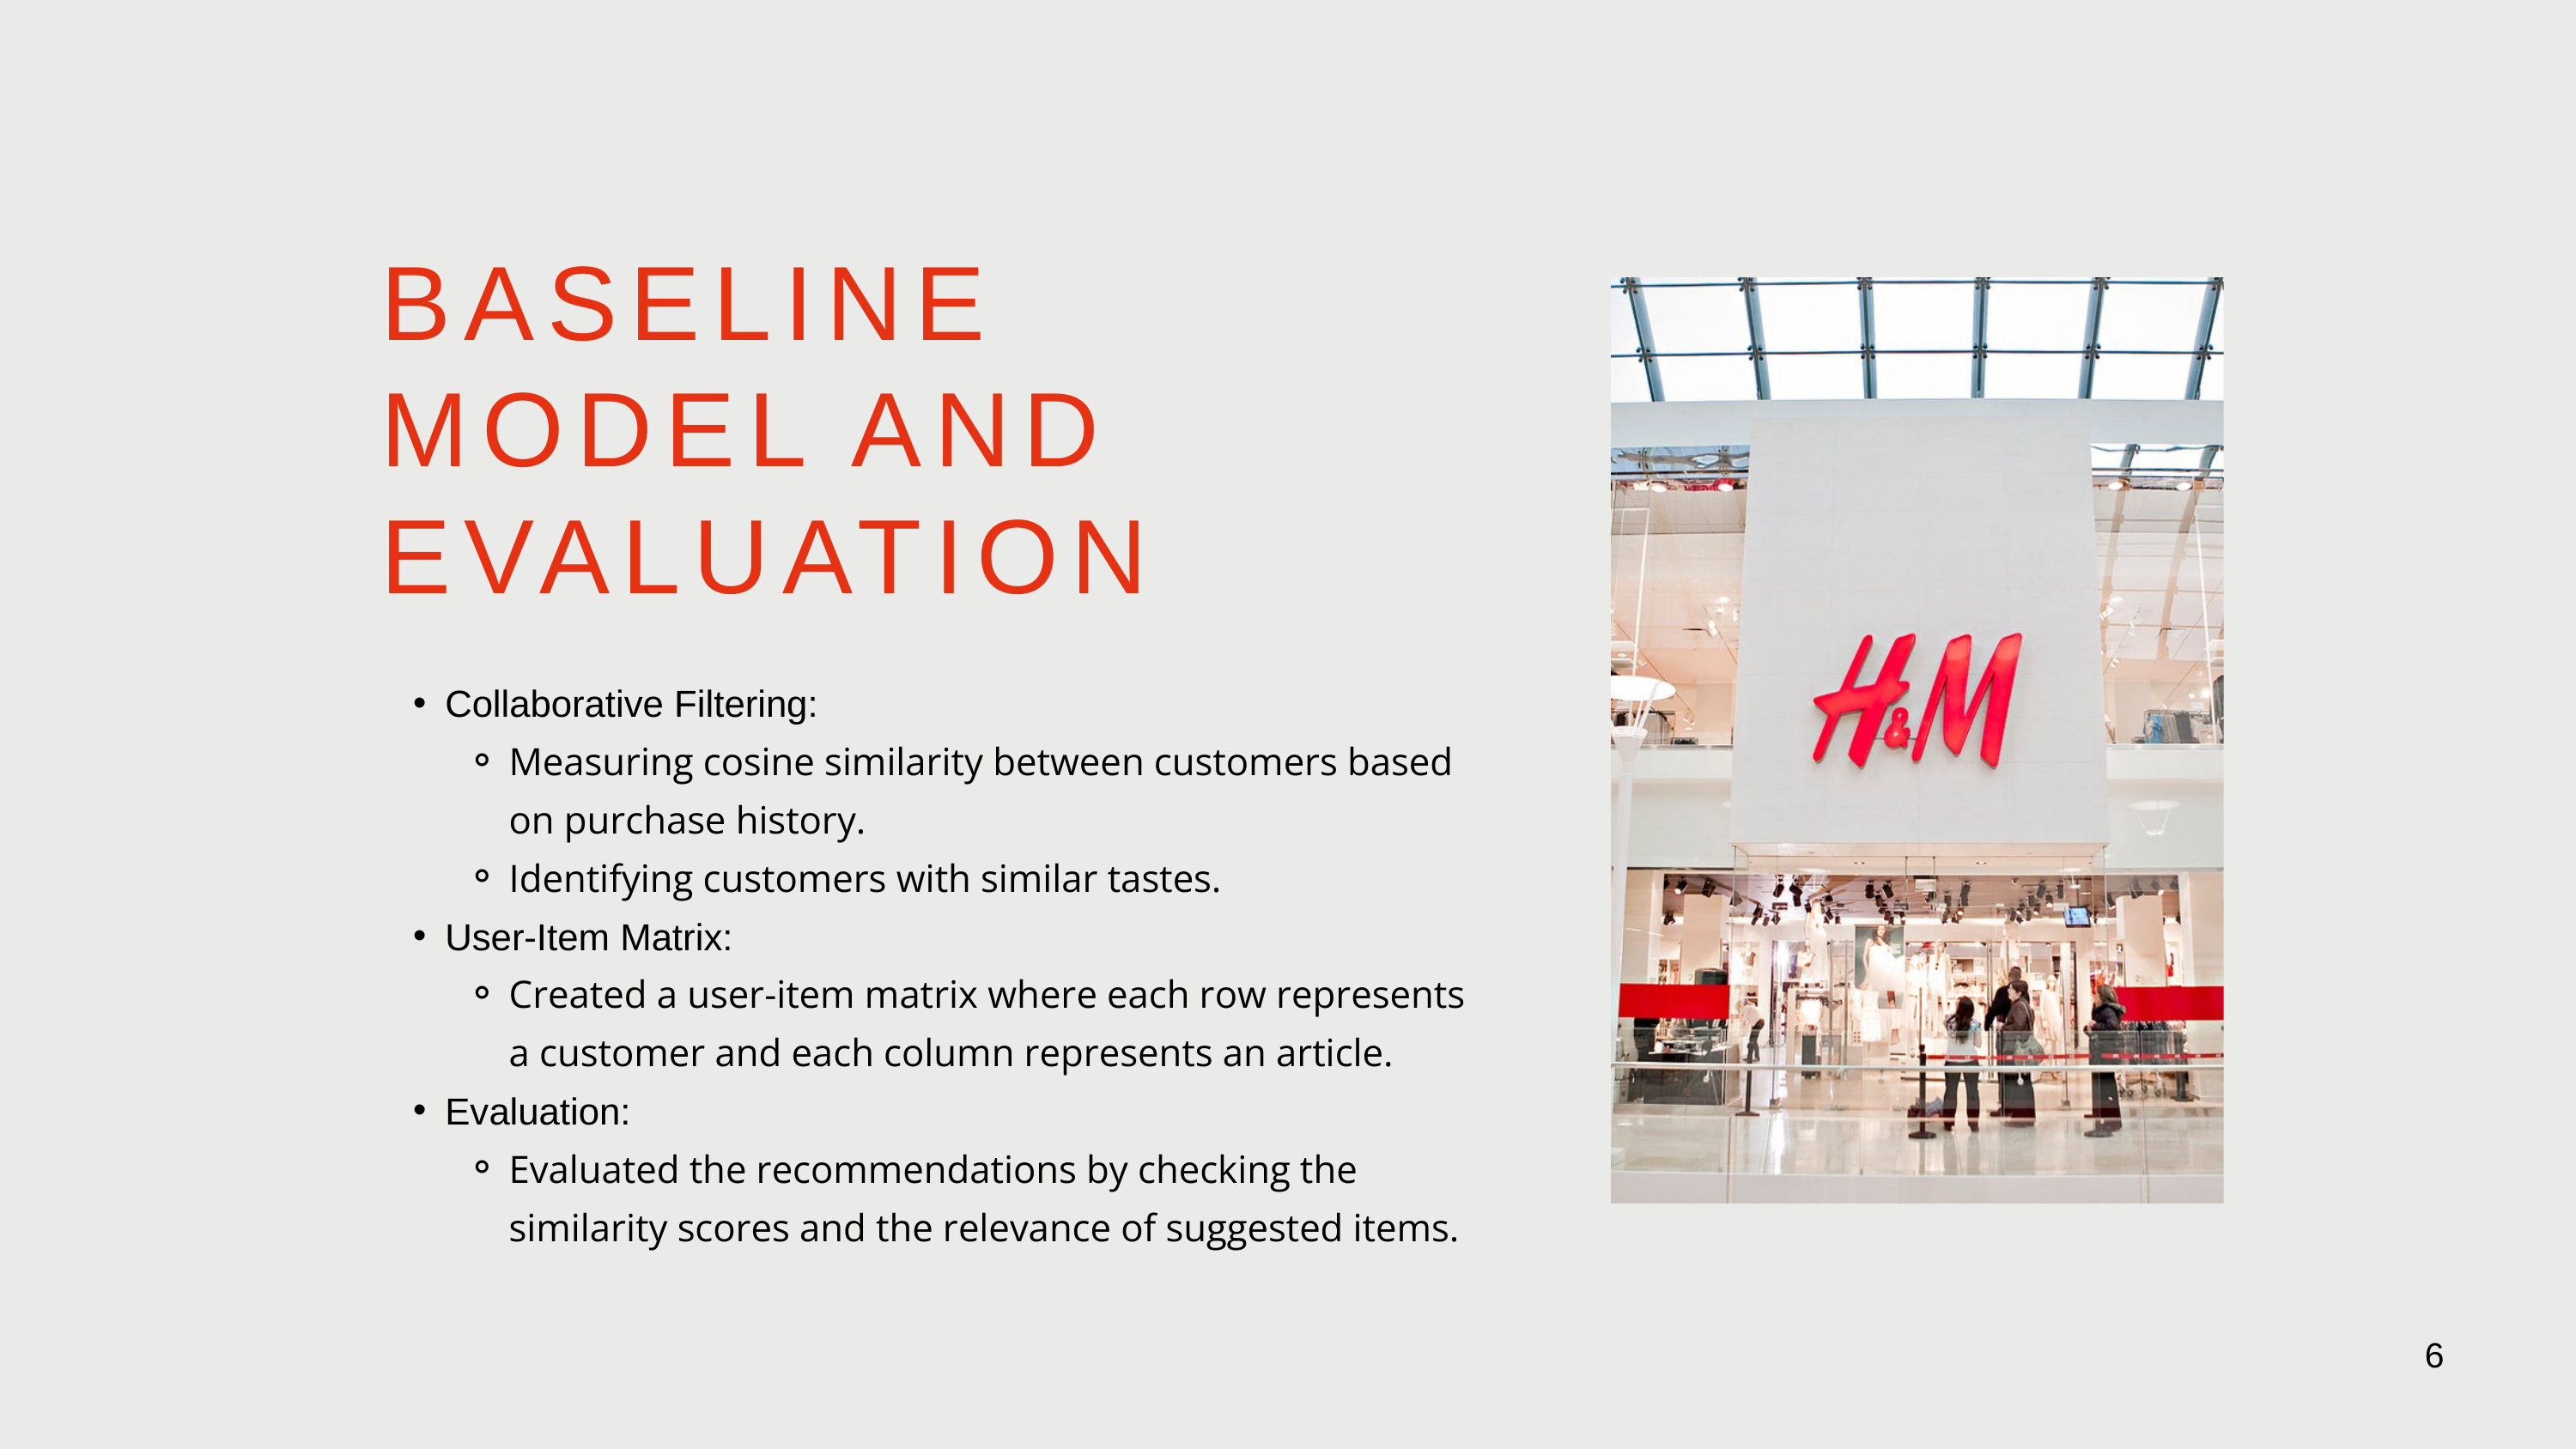

BASELINE MODEL AND EVALUATION

Collaborative Filtering:
Measuring cosine similarity between customers based on purchase history.
Identifying customers with similar tastes.
User-Item Matrix:
Created a user-item matrix where each row represents a customer and each column represents an article.
Evaluation:
Evaluated the recommendations by checking the similarity scores and the relevance of suggested items.

6